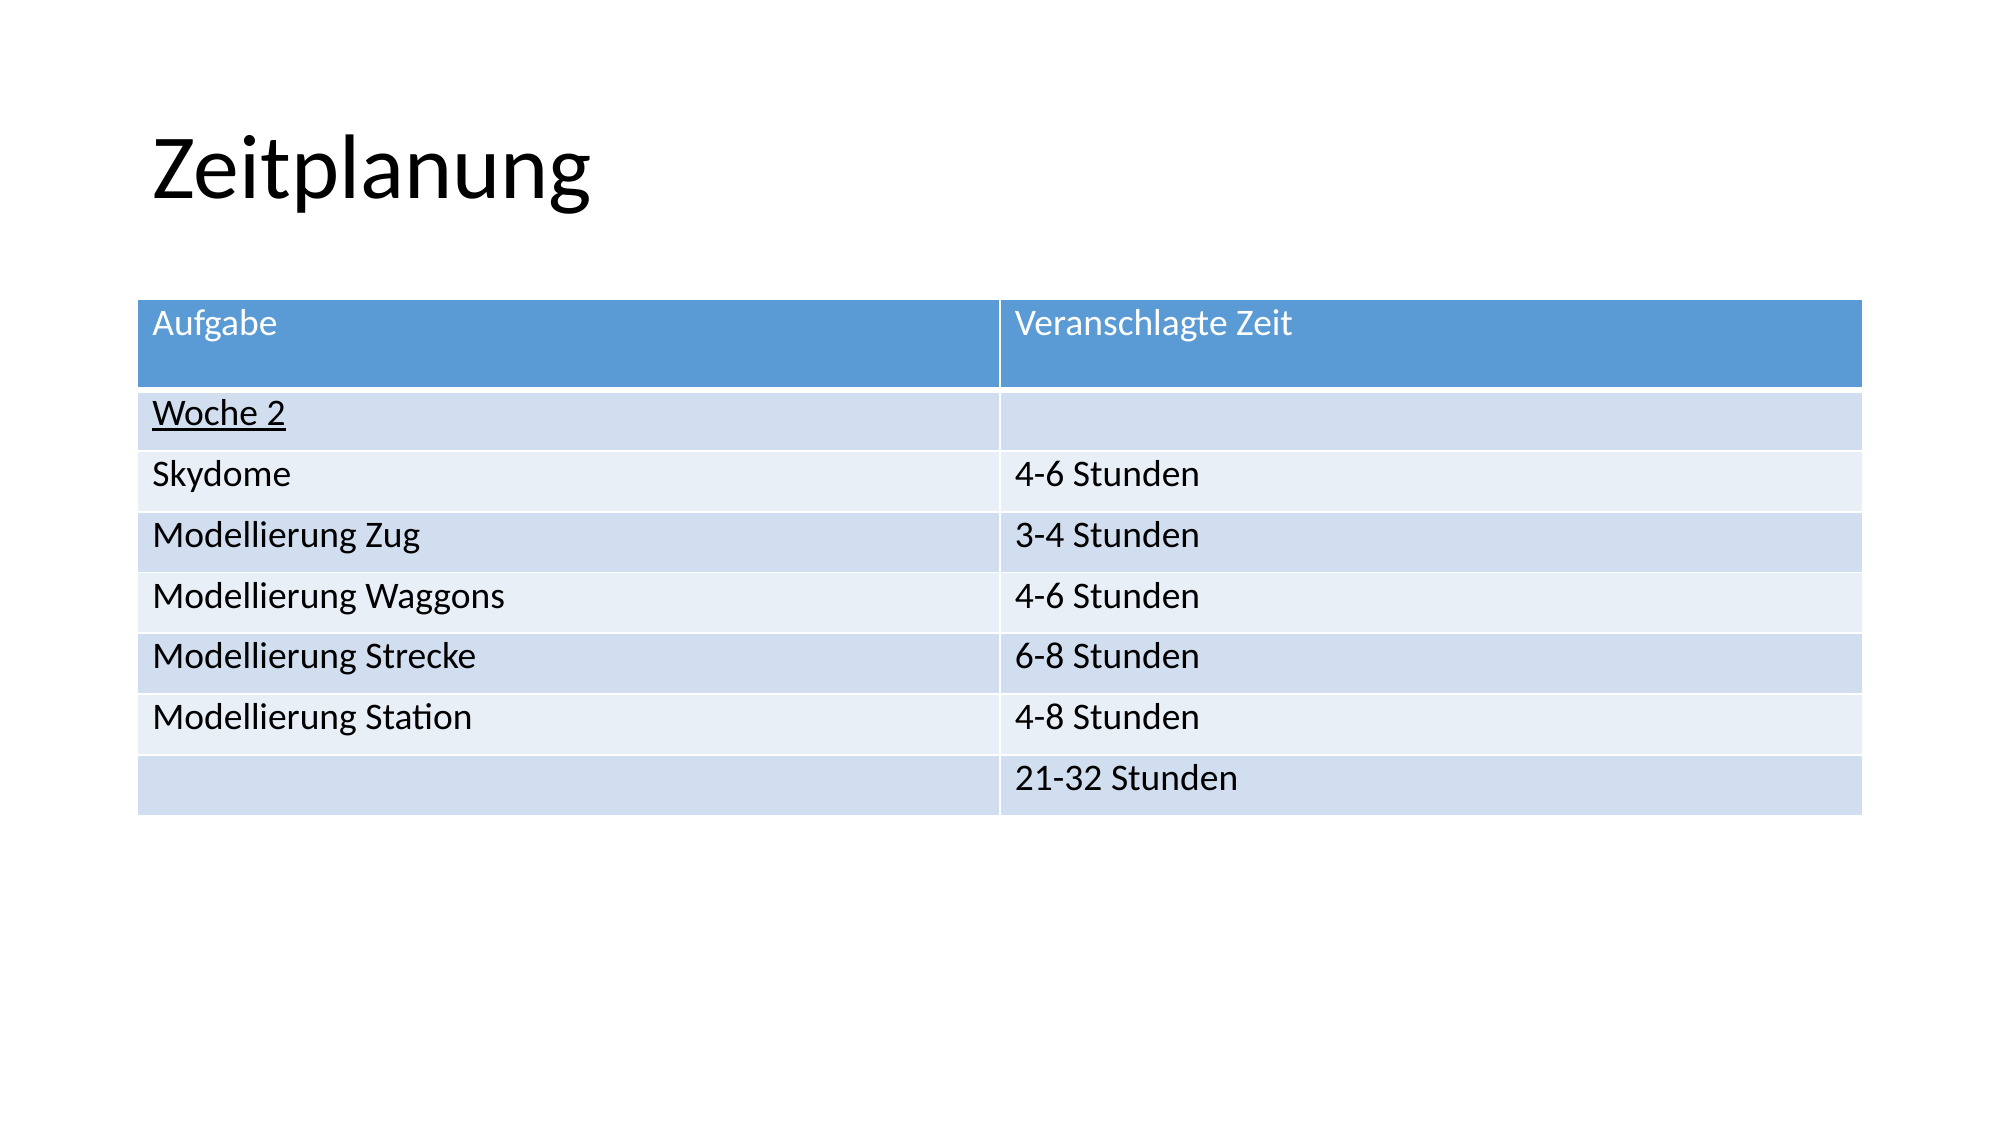

# Zeitplanung
| Aufgabe | Veranschlagte Zeit |
| --- | --- |
| Woche 2 |  |
| Skydome | 4-6 Stunden |
| Modellierung Zug | 3-4 Stunden |
| Modellierung Waggons | 4-6 Stunden |
| Modellierung Strecke | 6-8 Stunden |
| Modellierung Station | 4-8 Stunden |
|  | 21-32 Stunden |